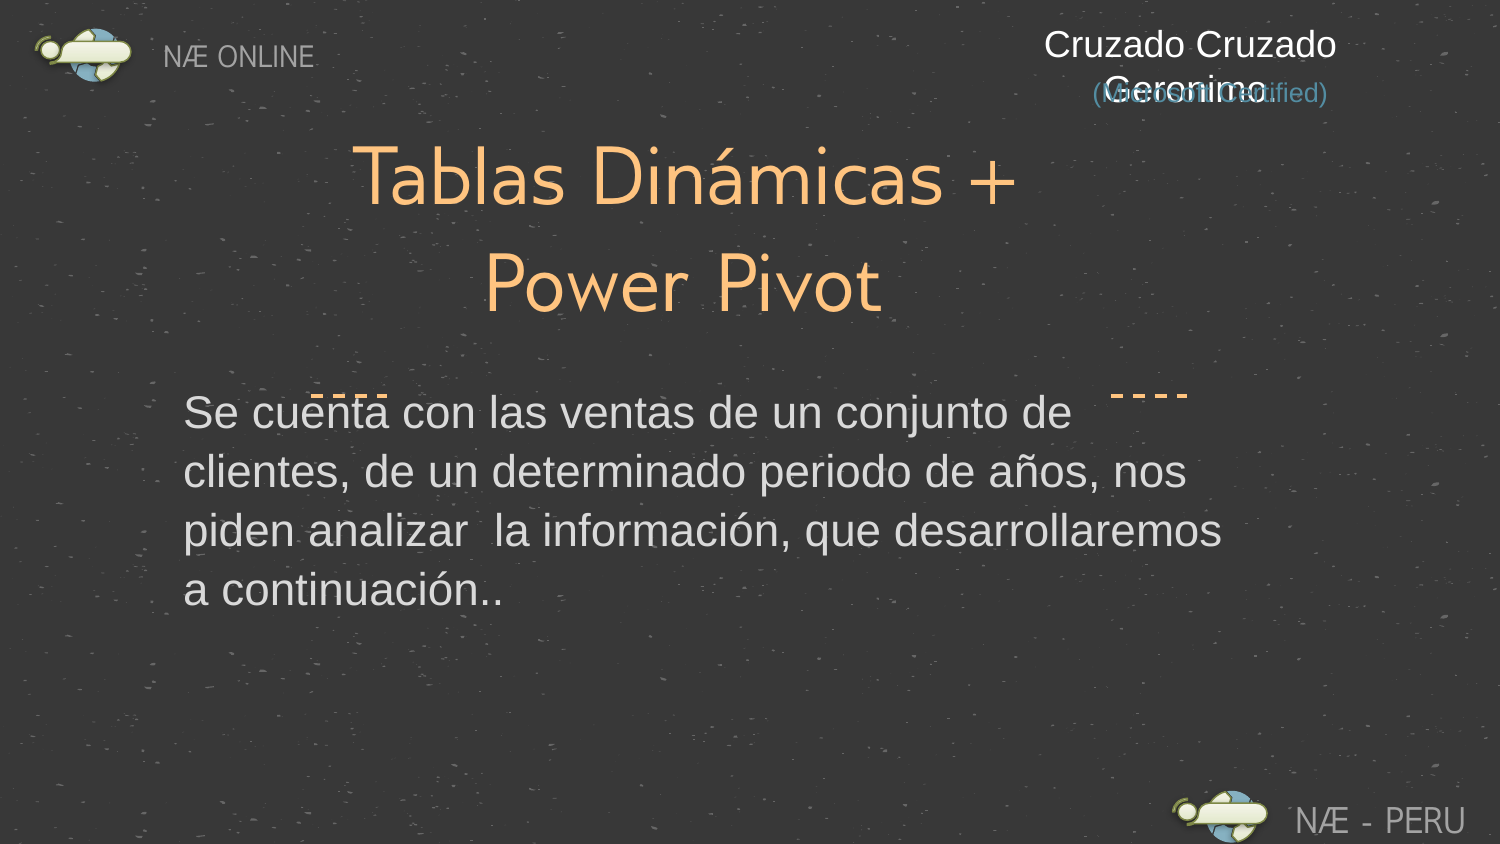

Cruzado Cruzado Geronimo.

NAE ONLINE
(Microsoft Certified)
Tablas Dinámicas + Power Pivot
Se cuenta con las ventas de un conjunto de clientes, de un determinado periodo de años, nos piden analizar  la información, que desarrollaremos a continuación..

NAE - PERU